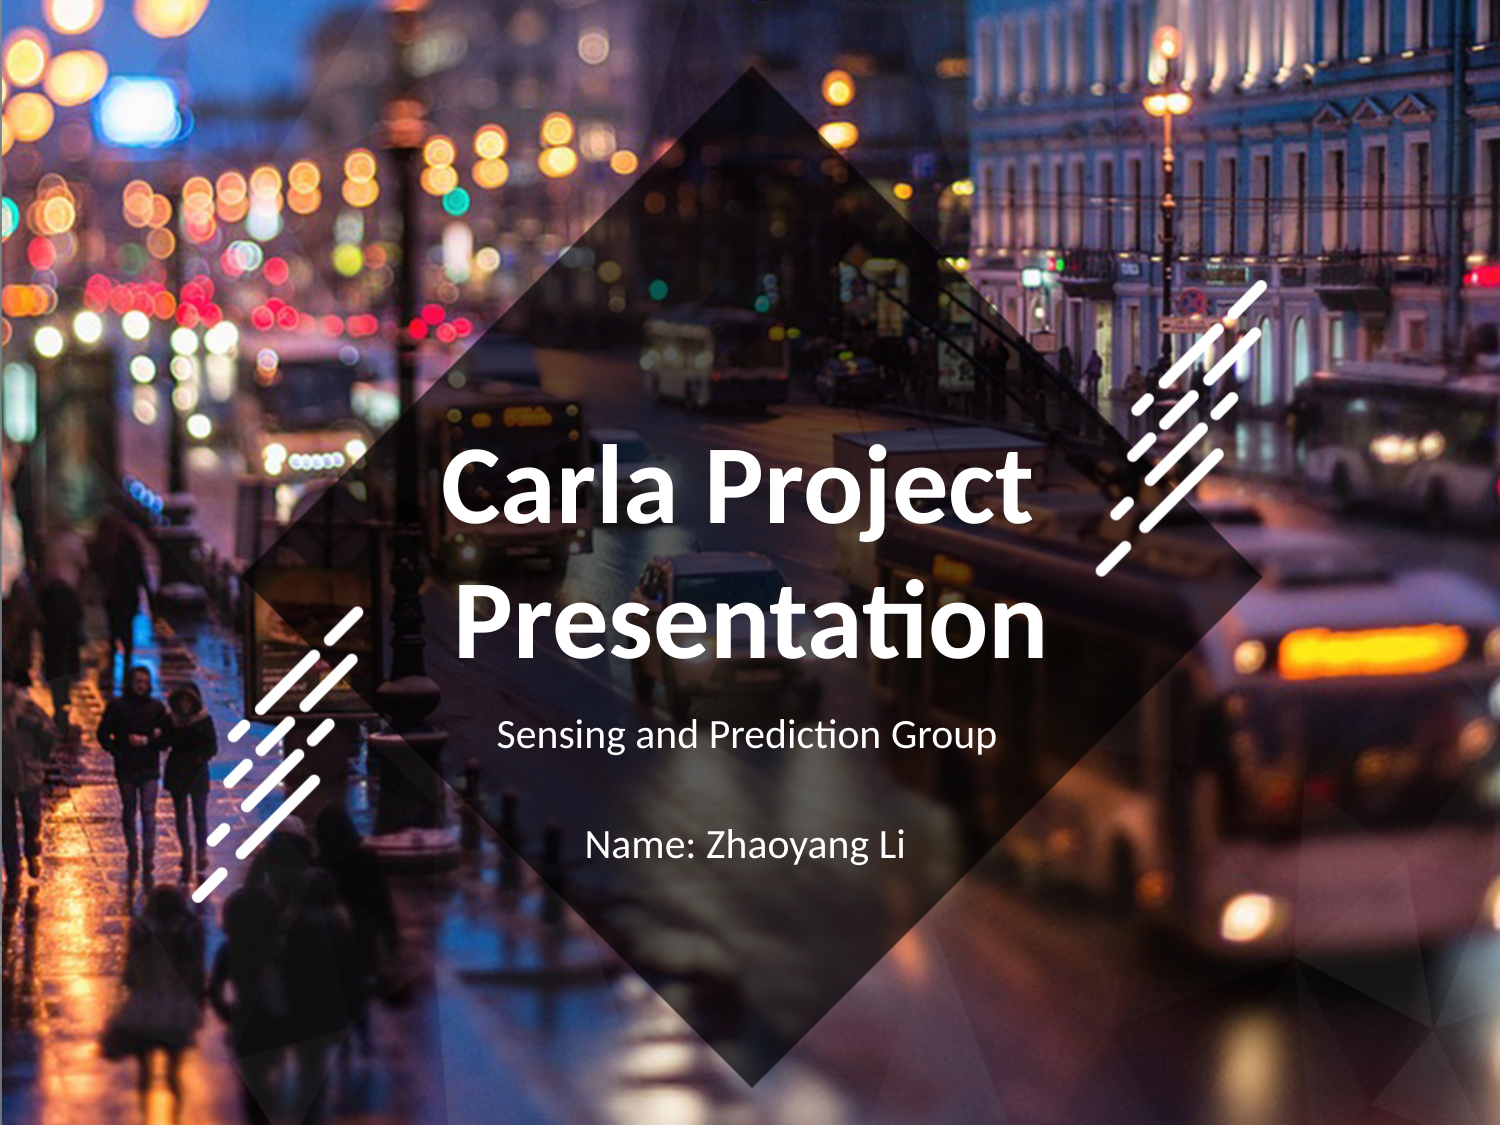

# Carla Project Presentation
Sensing and Prediction Group
Name: Zhaoyang Li